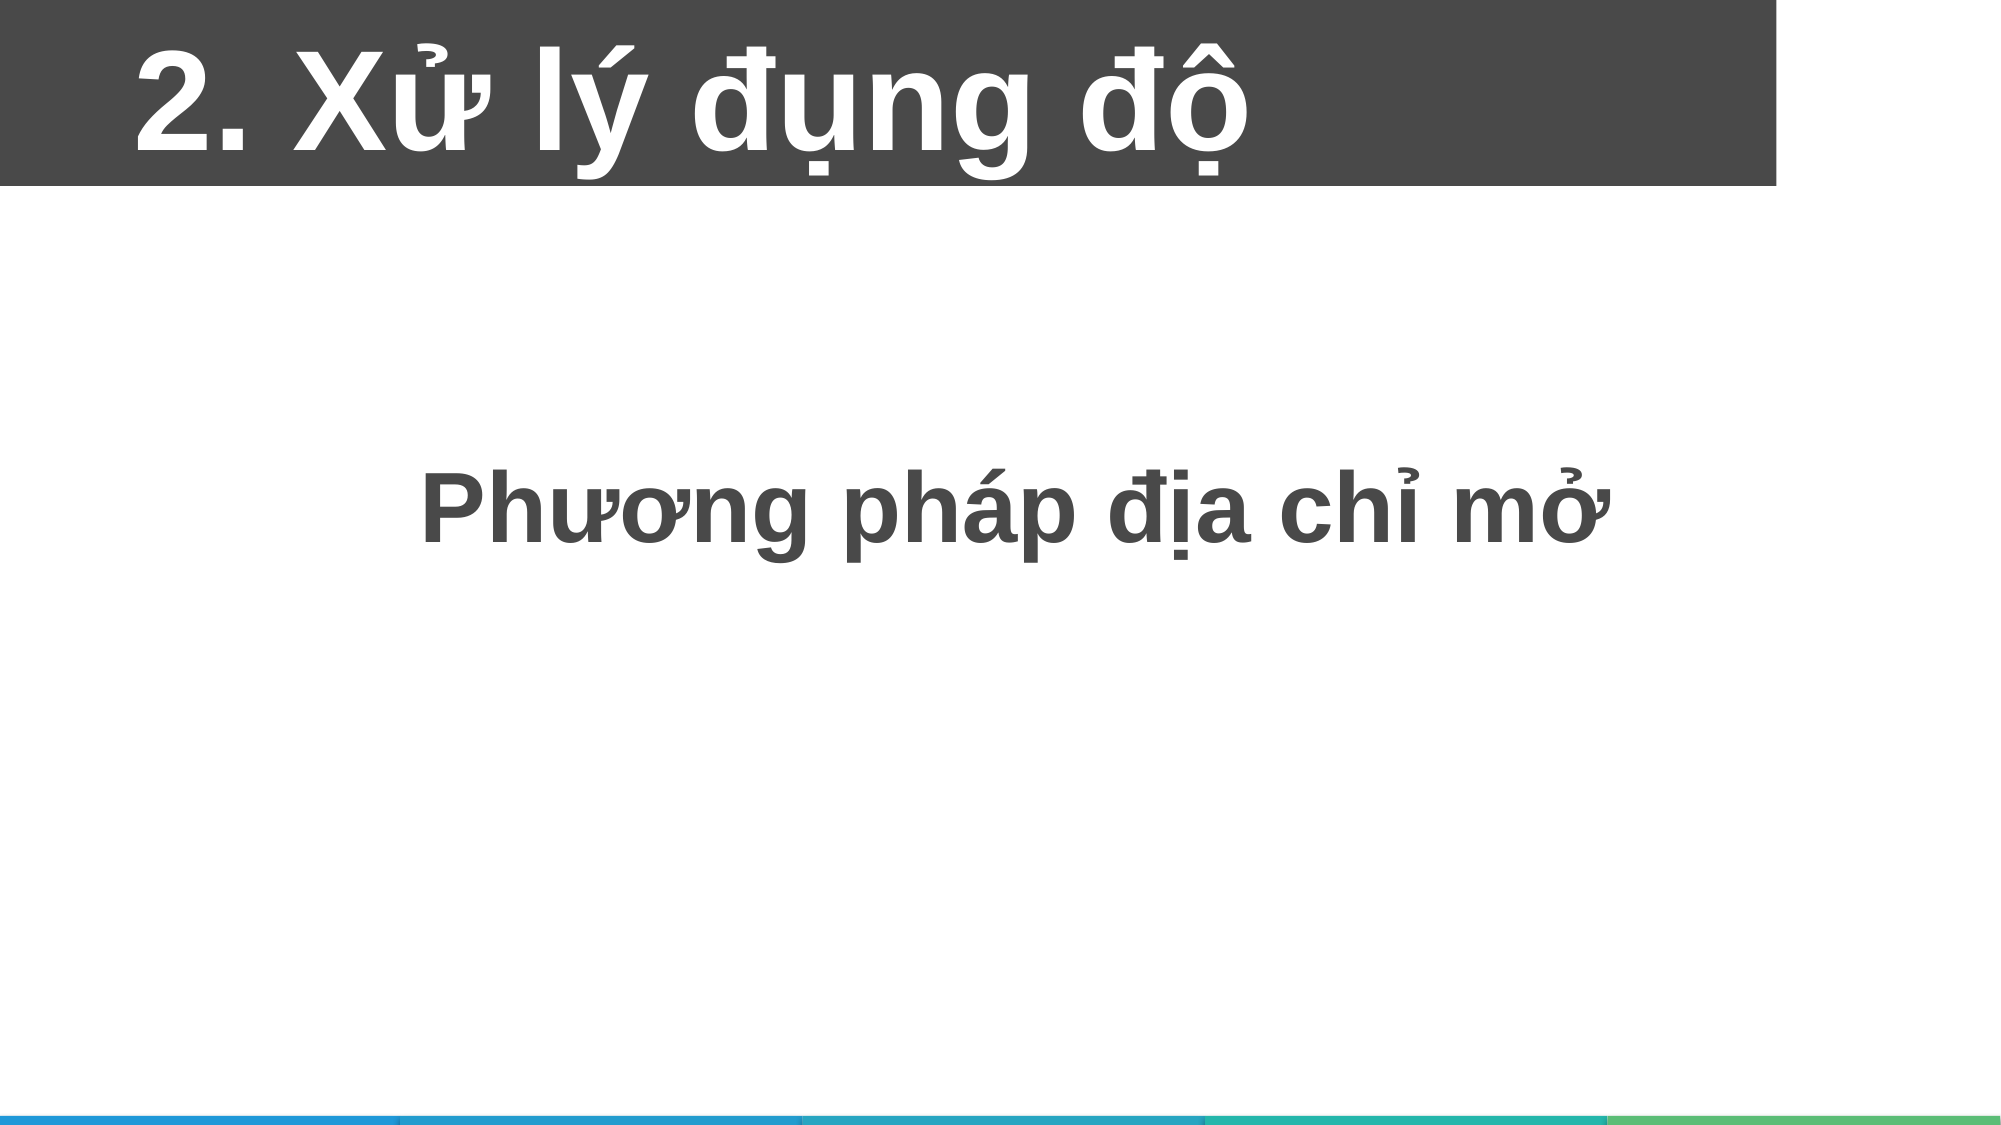

2. Xử lý đụng độ
Phương pháp địa chỉ mở